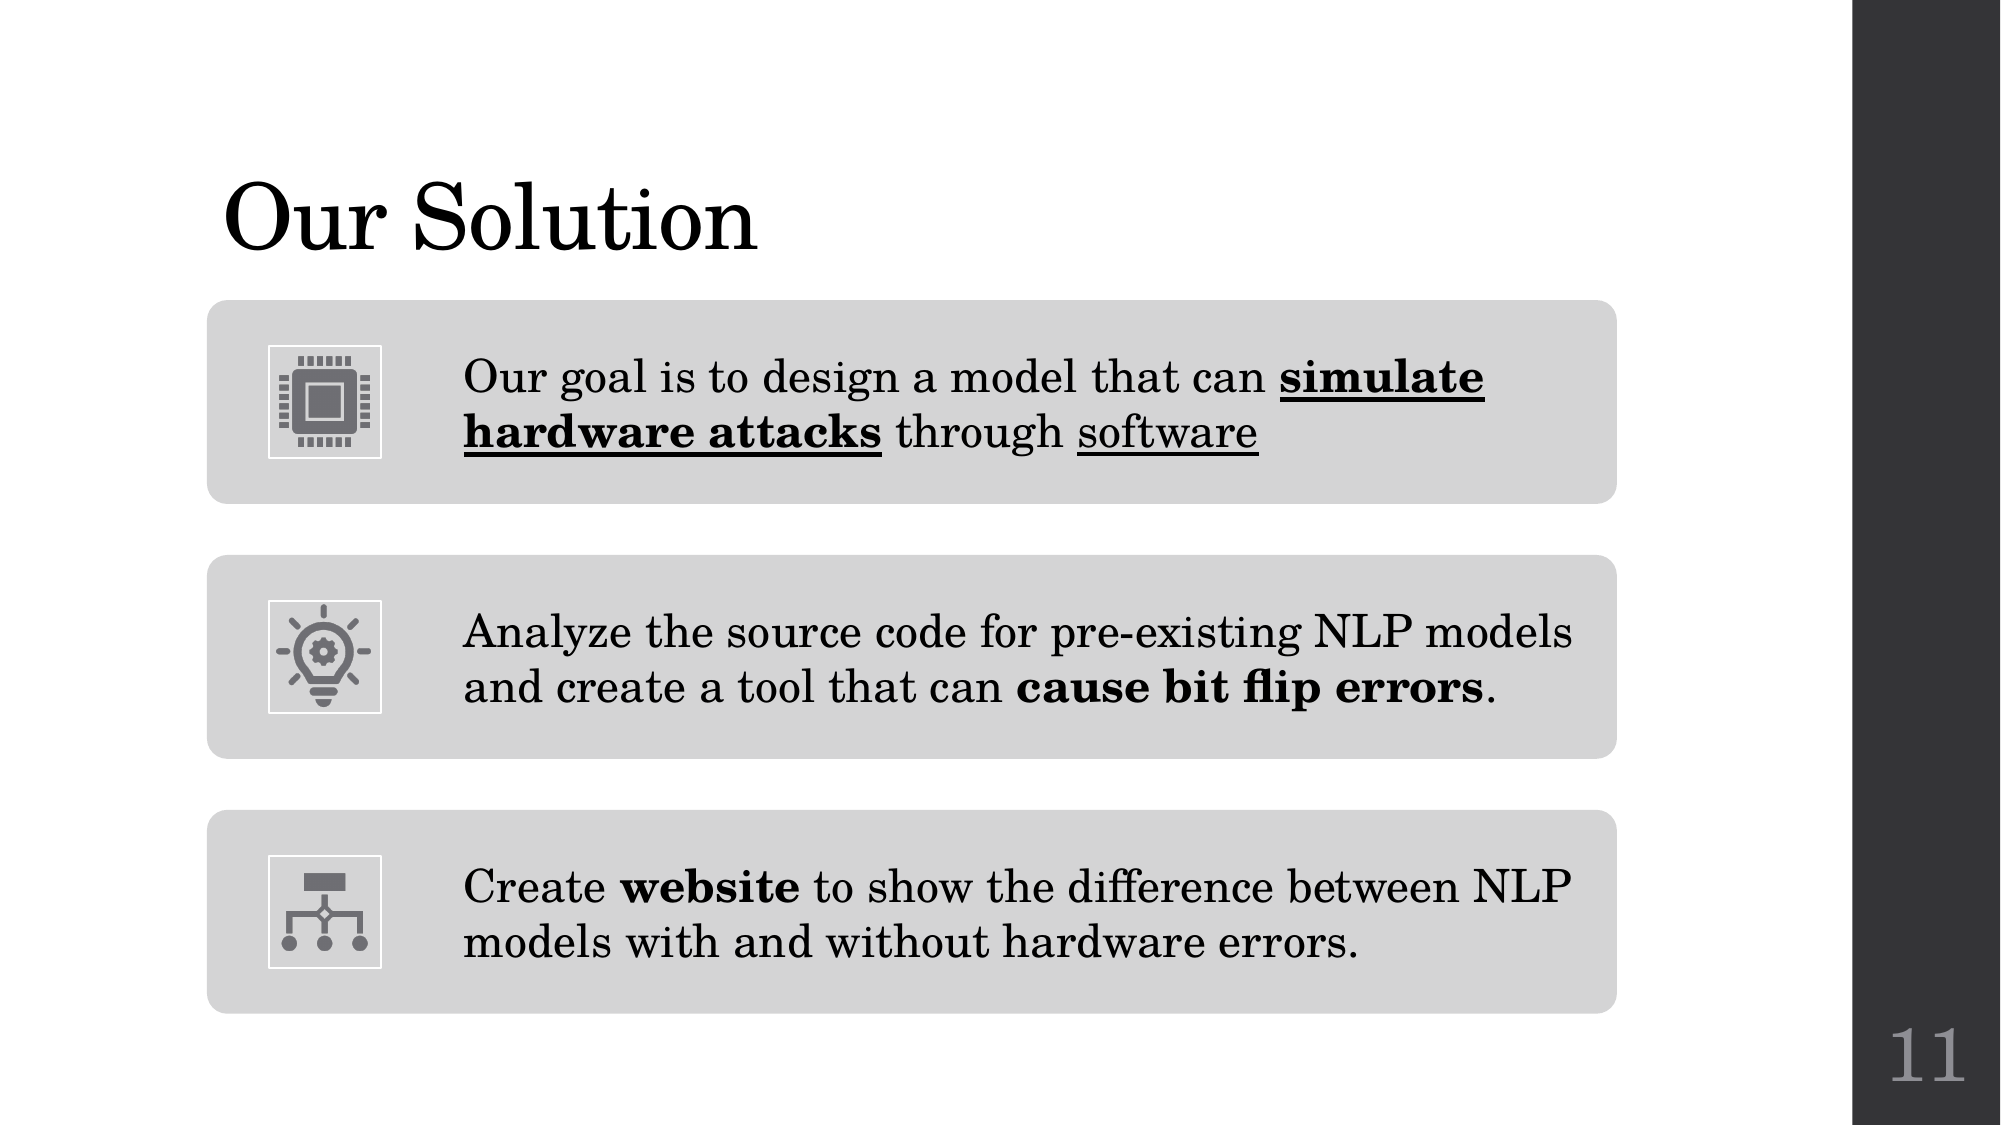

# Our Solution
Our goal is to design a model that can simulate hardware attacks through software
Analyze the source code for pre-existing NLP models and create a tool that can cause bit flip errors.
Create website to show the difference between NLP models with and without hardware errors.
11